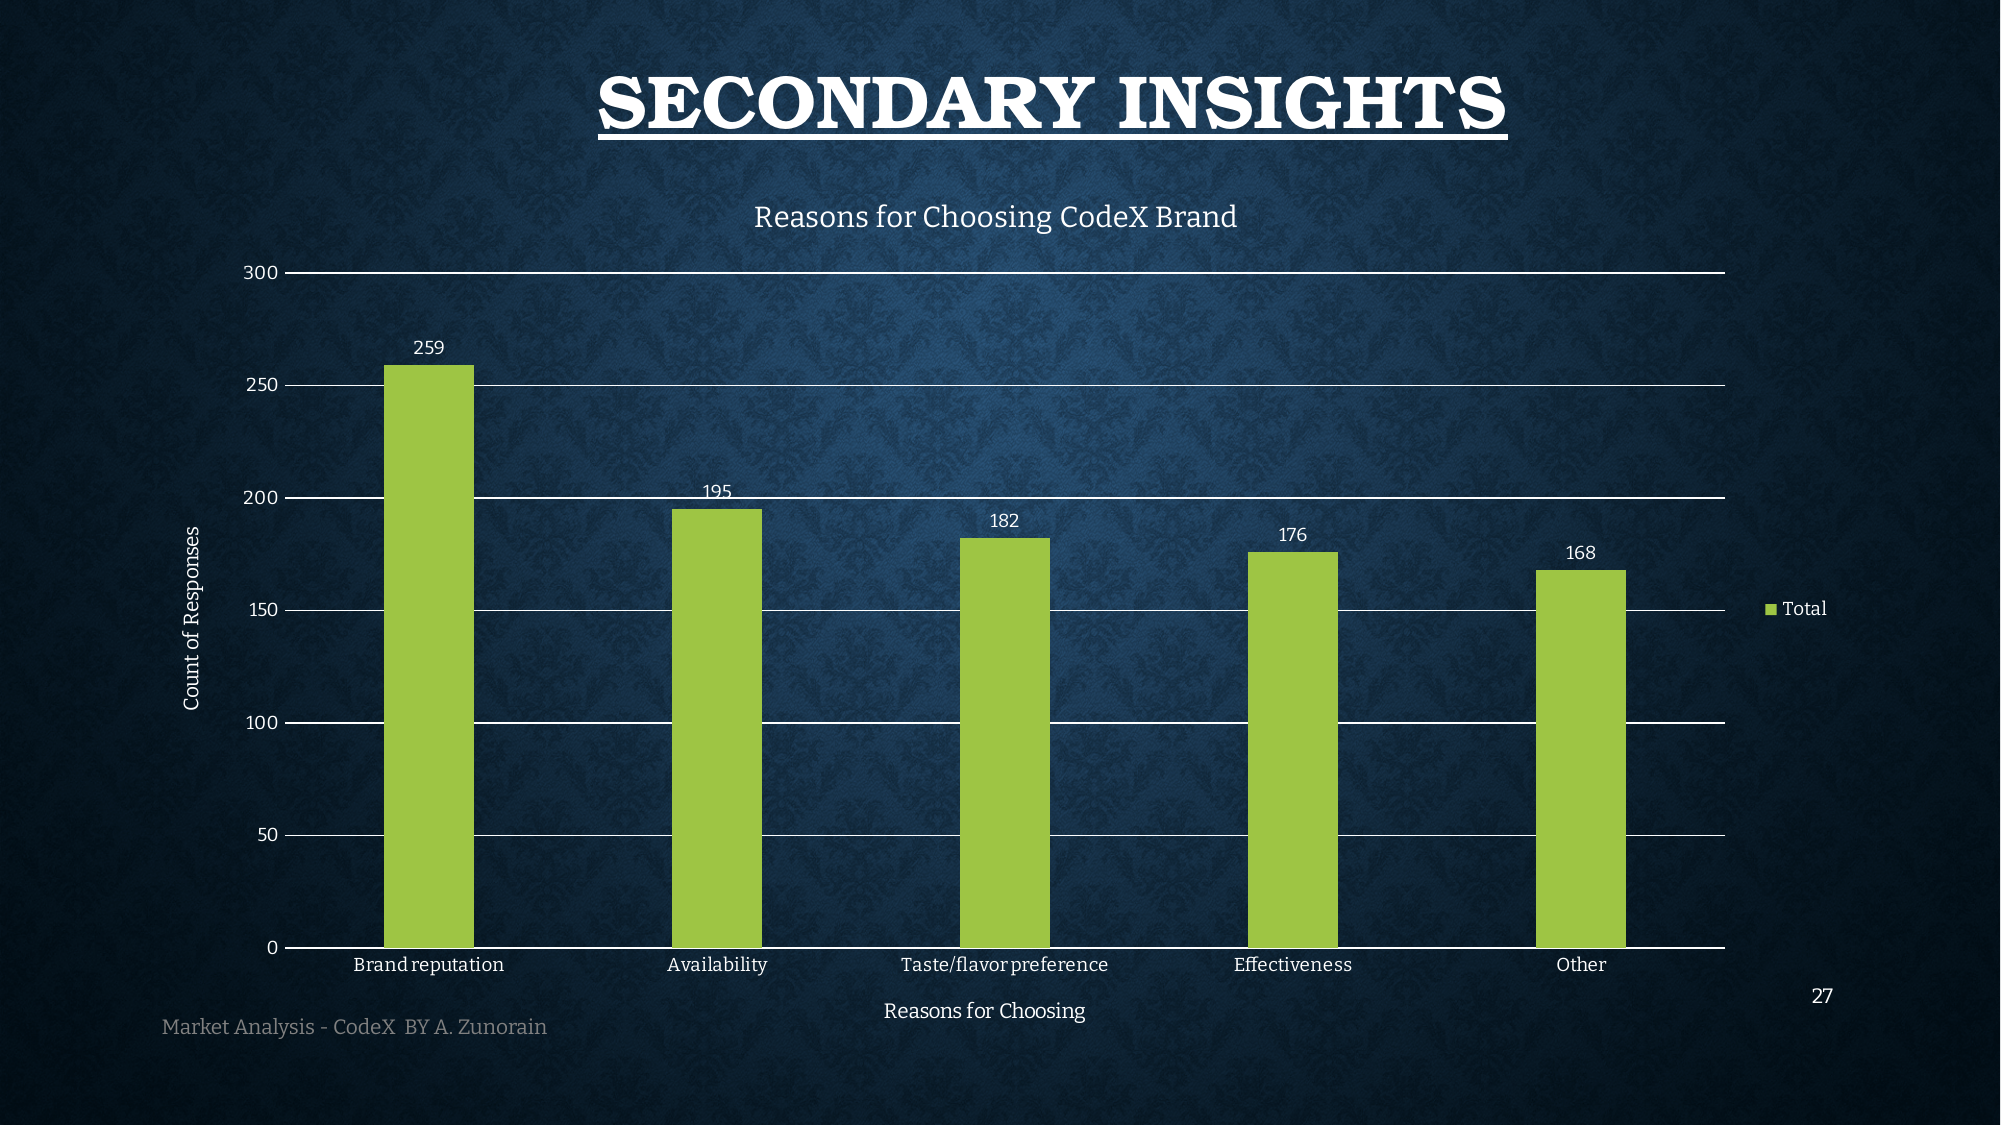

# Secondary Insights

### Chart: Reasons for Choosing CodeX Brand

| Category | Total |
|---|---|
| Brand reputation | 259.0 |
| Availability | 195.0 |
| Taste/flavor preference | 182.0 |
| Effectiveness | 176.0 |
| Other | 168.0 |
27
Market Analysis - CodeX  BY A. Zunorain